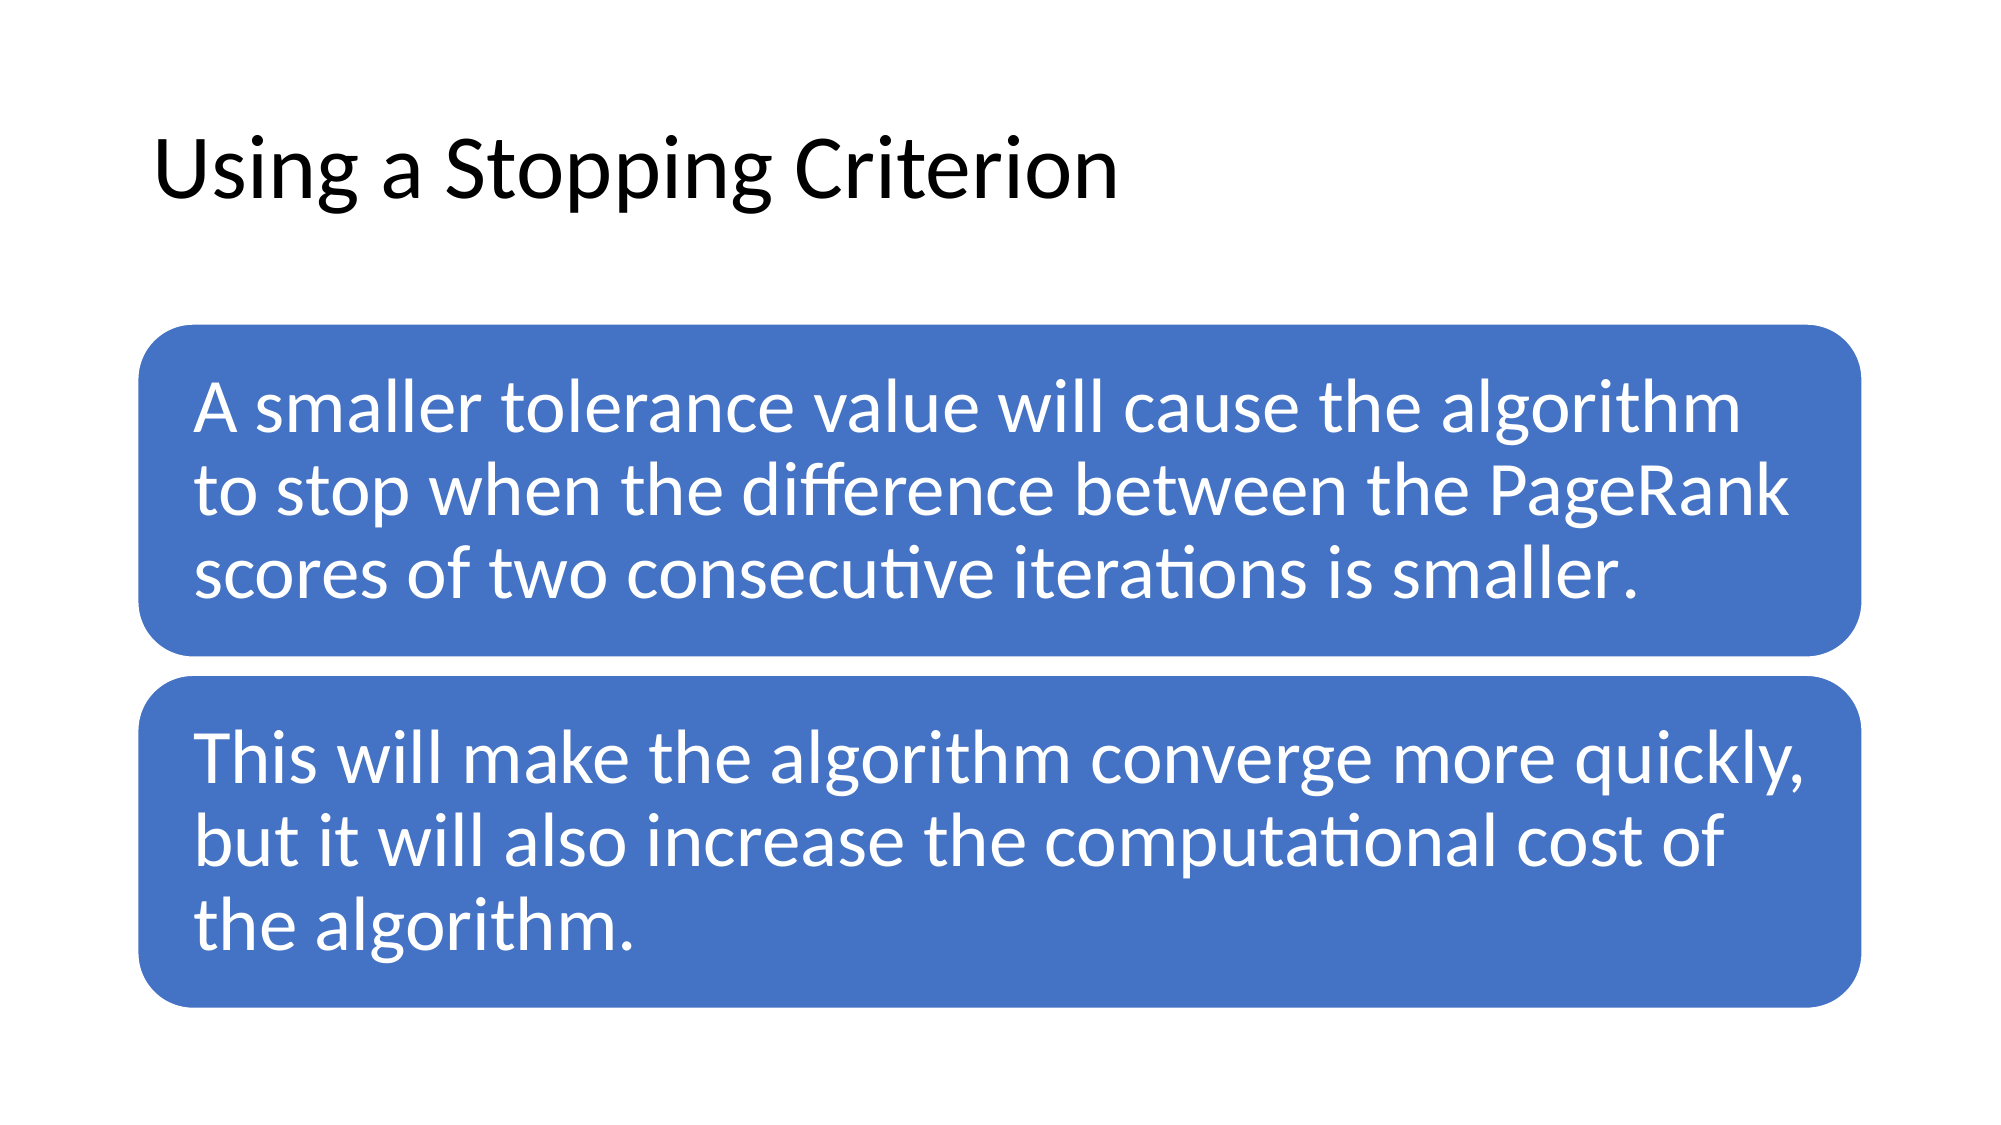

# Using a Stopping Criterion
A smaller tolerance value will cause the algorithm to stop when the difference between the PageRank scores of two consecutive iterations is smaller.
This will make the algorithm converge more quickly, but it will also increase the computational cost of the algorithm.